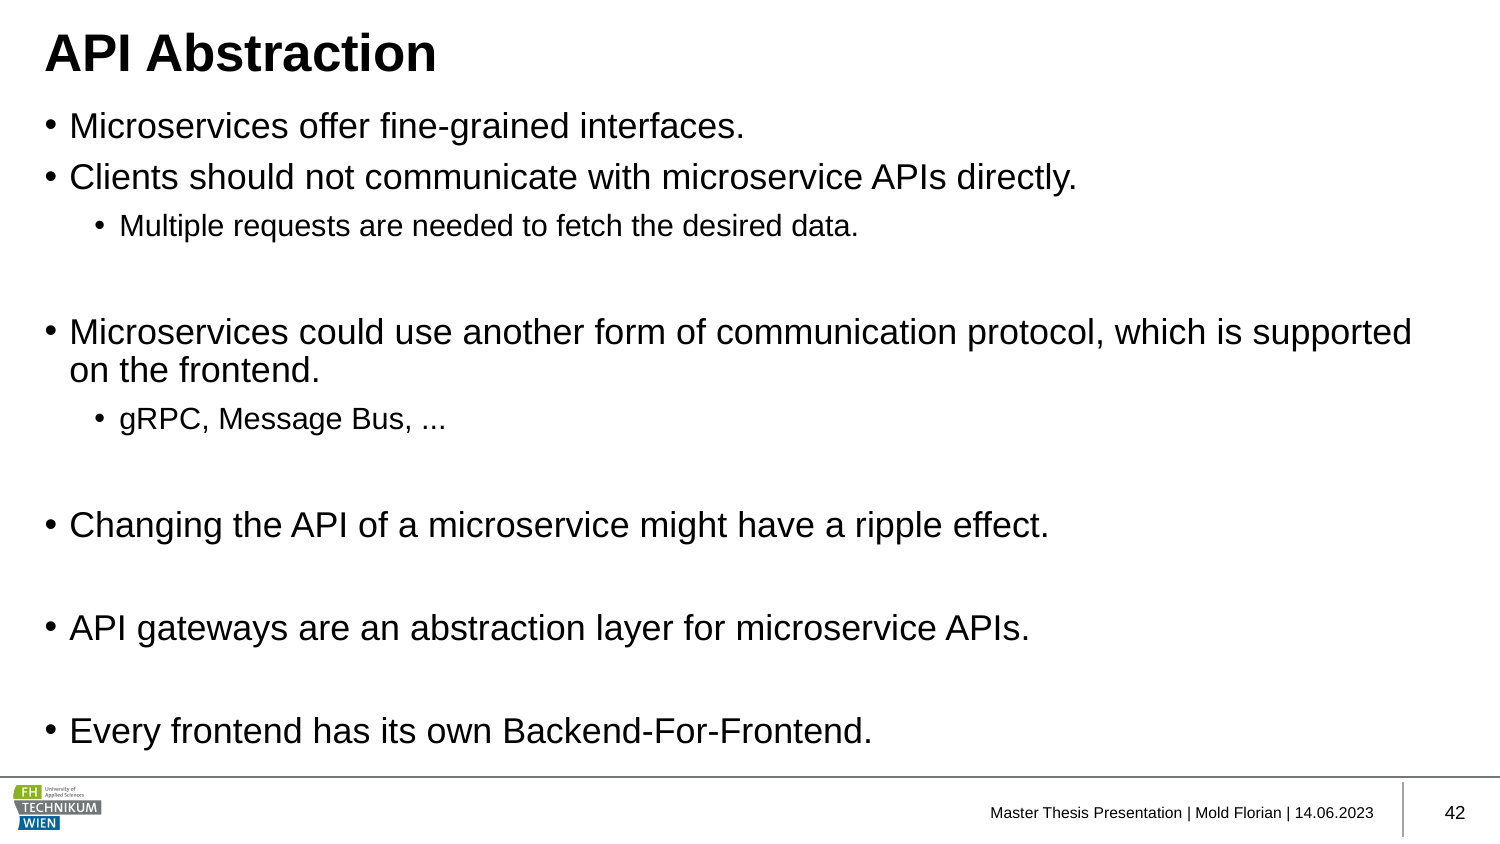

# API Abstraction
Microservices offer fine-grained interfaces.
Clients should not communicate with microservice APIs directly.
Multiple requests are needed to fetch the desired data.

Microservices could use another form of communication protocol, which is supported on the frontend.
gRPC, Message Bus, ...

Changing the API of a microservice might have a ripple effect.

API gateways are an abstraction layer for microservice APIs.

Every frontend has its own Backend-For-Frontend.

 Master Thesis Presentation | Mold Florian | 14.06.2023
42